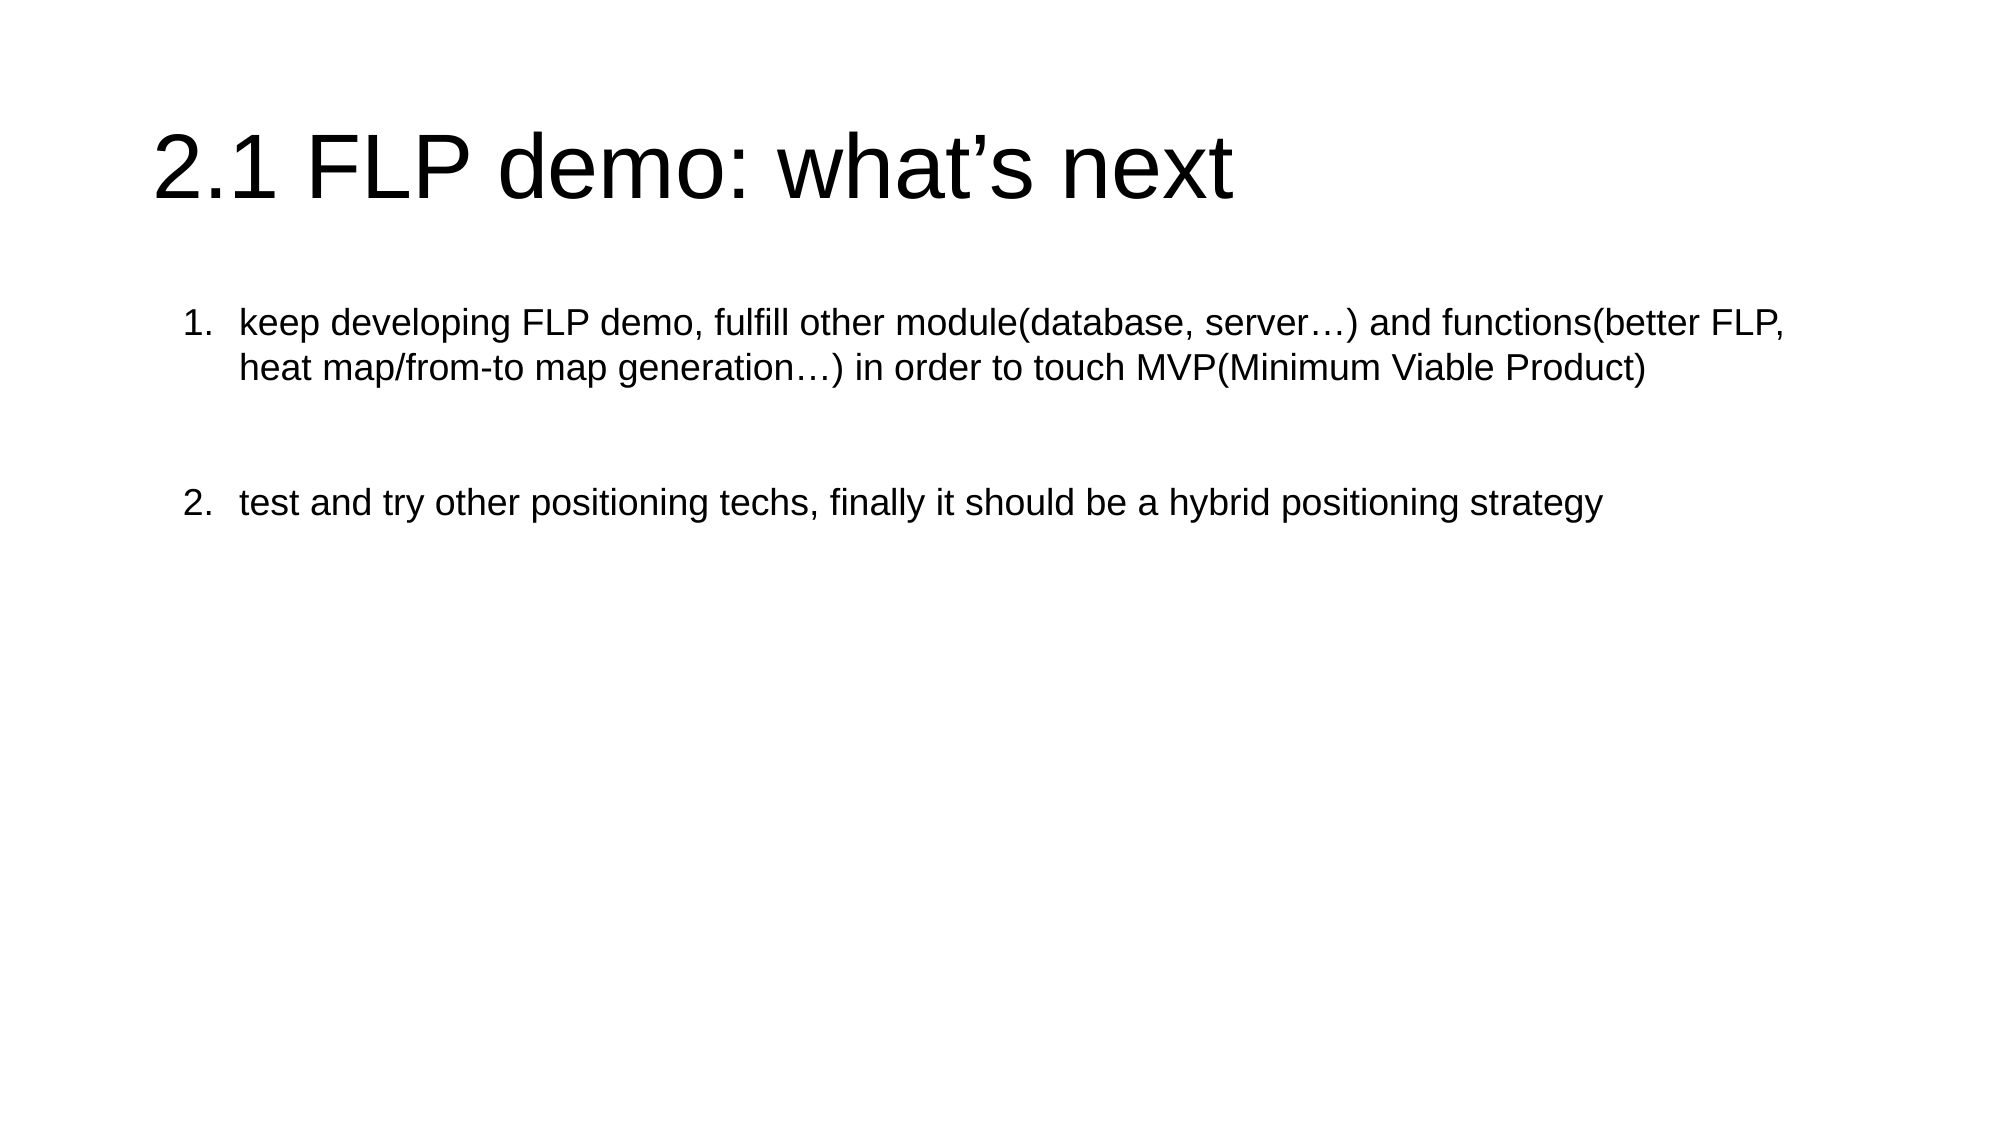

# 2.1 FLP demo: what’s next
keep developing FLP demo, fulfill other module(database, server…) and functions(better FLP, heat map/from-to map generation…) in order to touch MVP(Minimum Viable Product)

test and try other positioning techs, finally it should be a hybrid positioning strategy